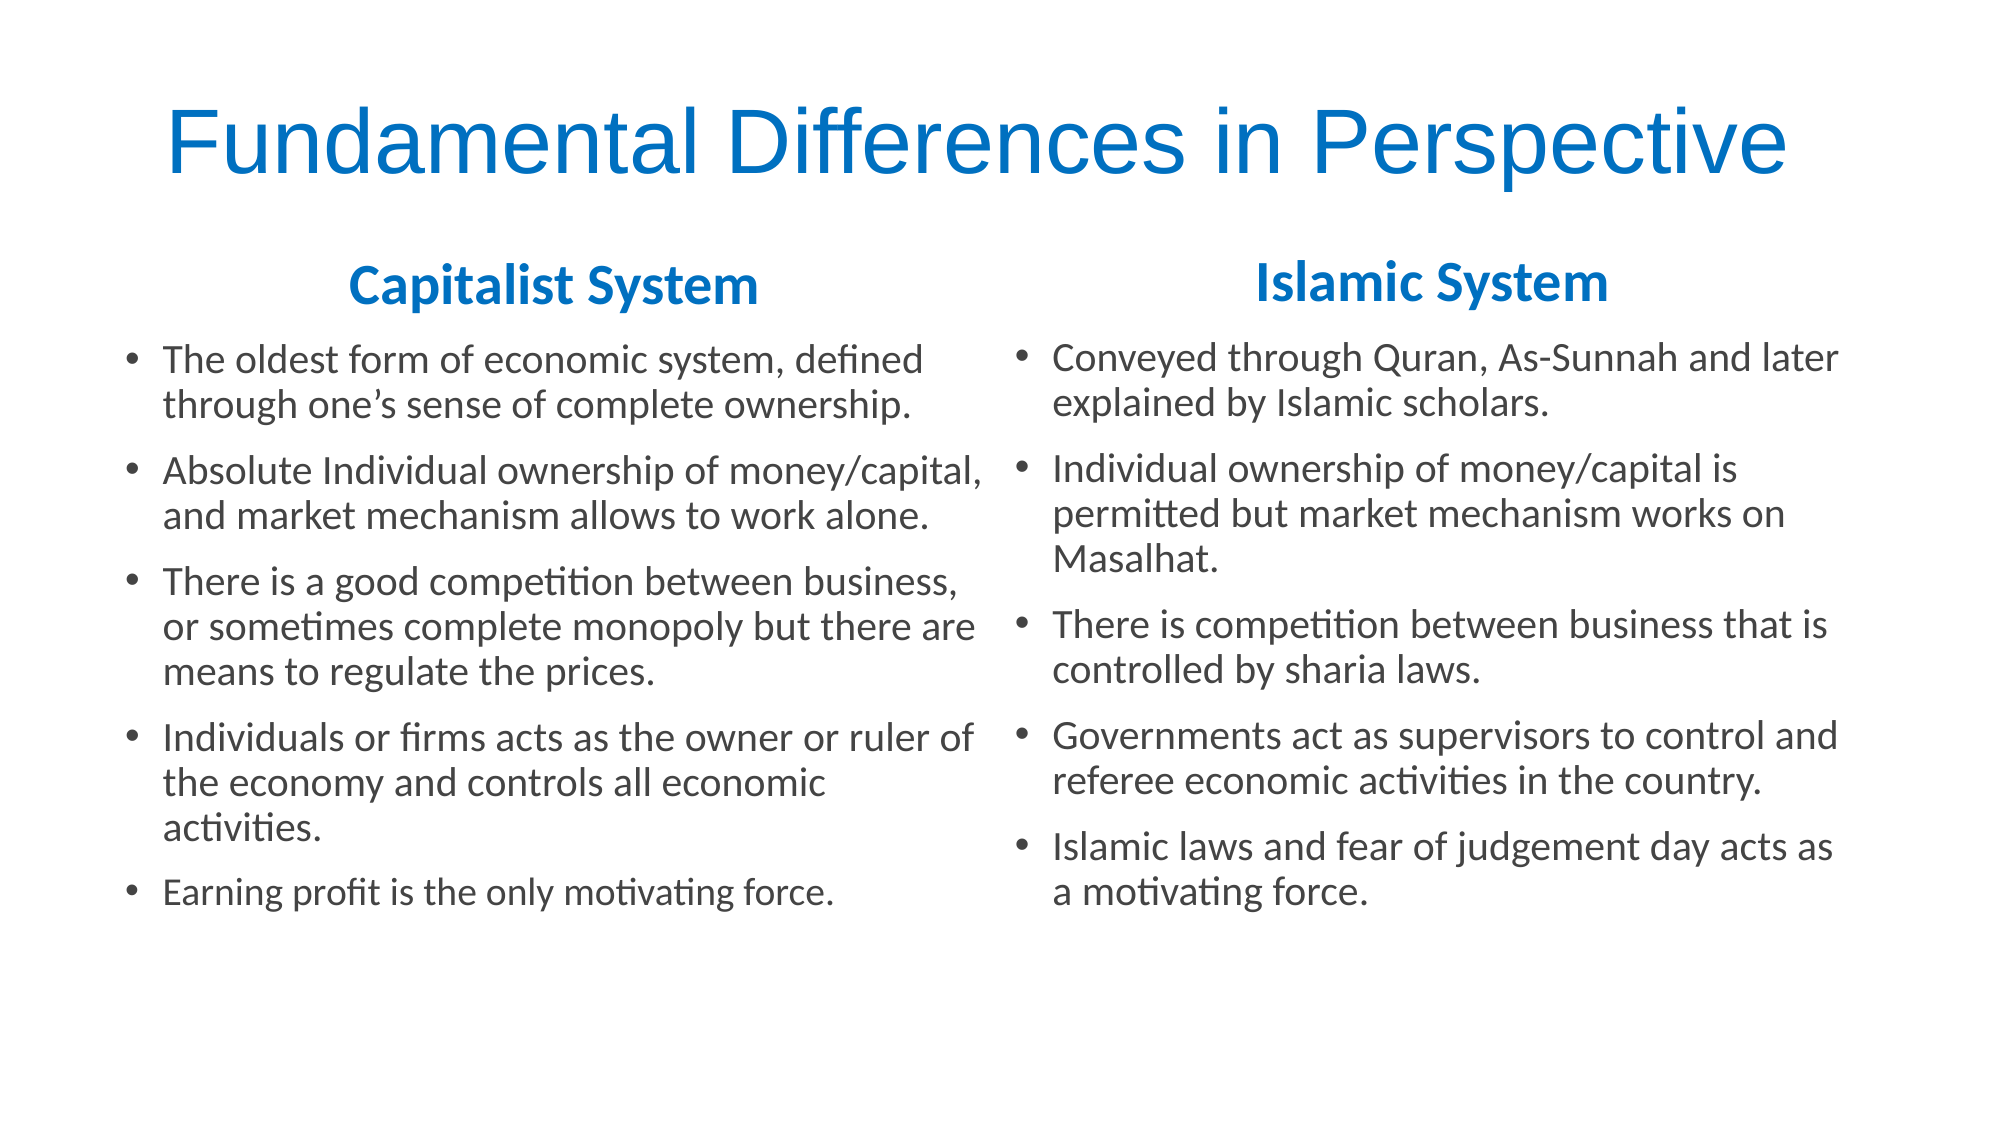

# Fundamental Differences in Perspective
Islamic System
Conveyed through Quran, As-Sunnah and later explained by Islamic scholars.
Individual ownership of money/capital is permitted but market mechanism works on Masalhat.
There is competition between business that is controlled by sharia laws.
Governments act as supervisors to control and referee economic activities in the country.
Islamic laws and fear of judgement day acts as a motivating force.
Capitalist System
The oldest form of economic system, defined through one’s sense of complete ownership.
Absolute Individual ownership of money/capital, and market mechanism allows to work alone.
There is a good competition between business, or sometimes complete monopoly but there are means to regulate the prices.
Individuals or firms acts as the owner or ruler of the economy and controls all economic activities.
Earning profit is the only motivating force.